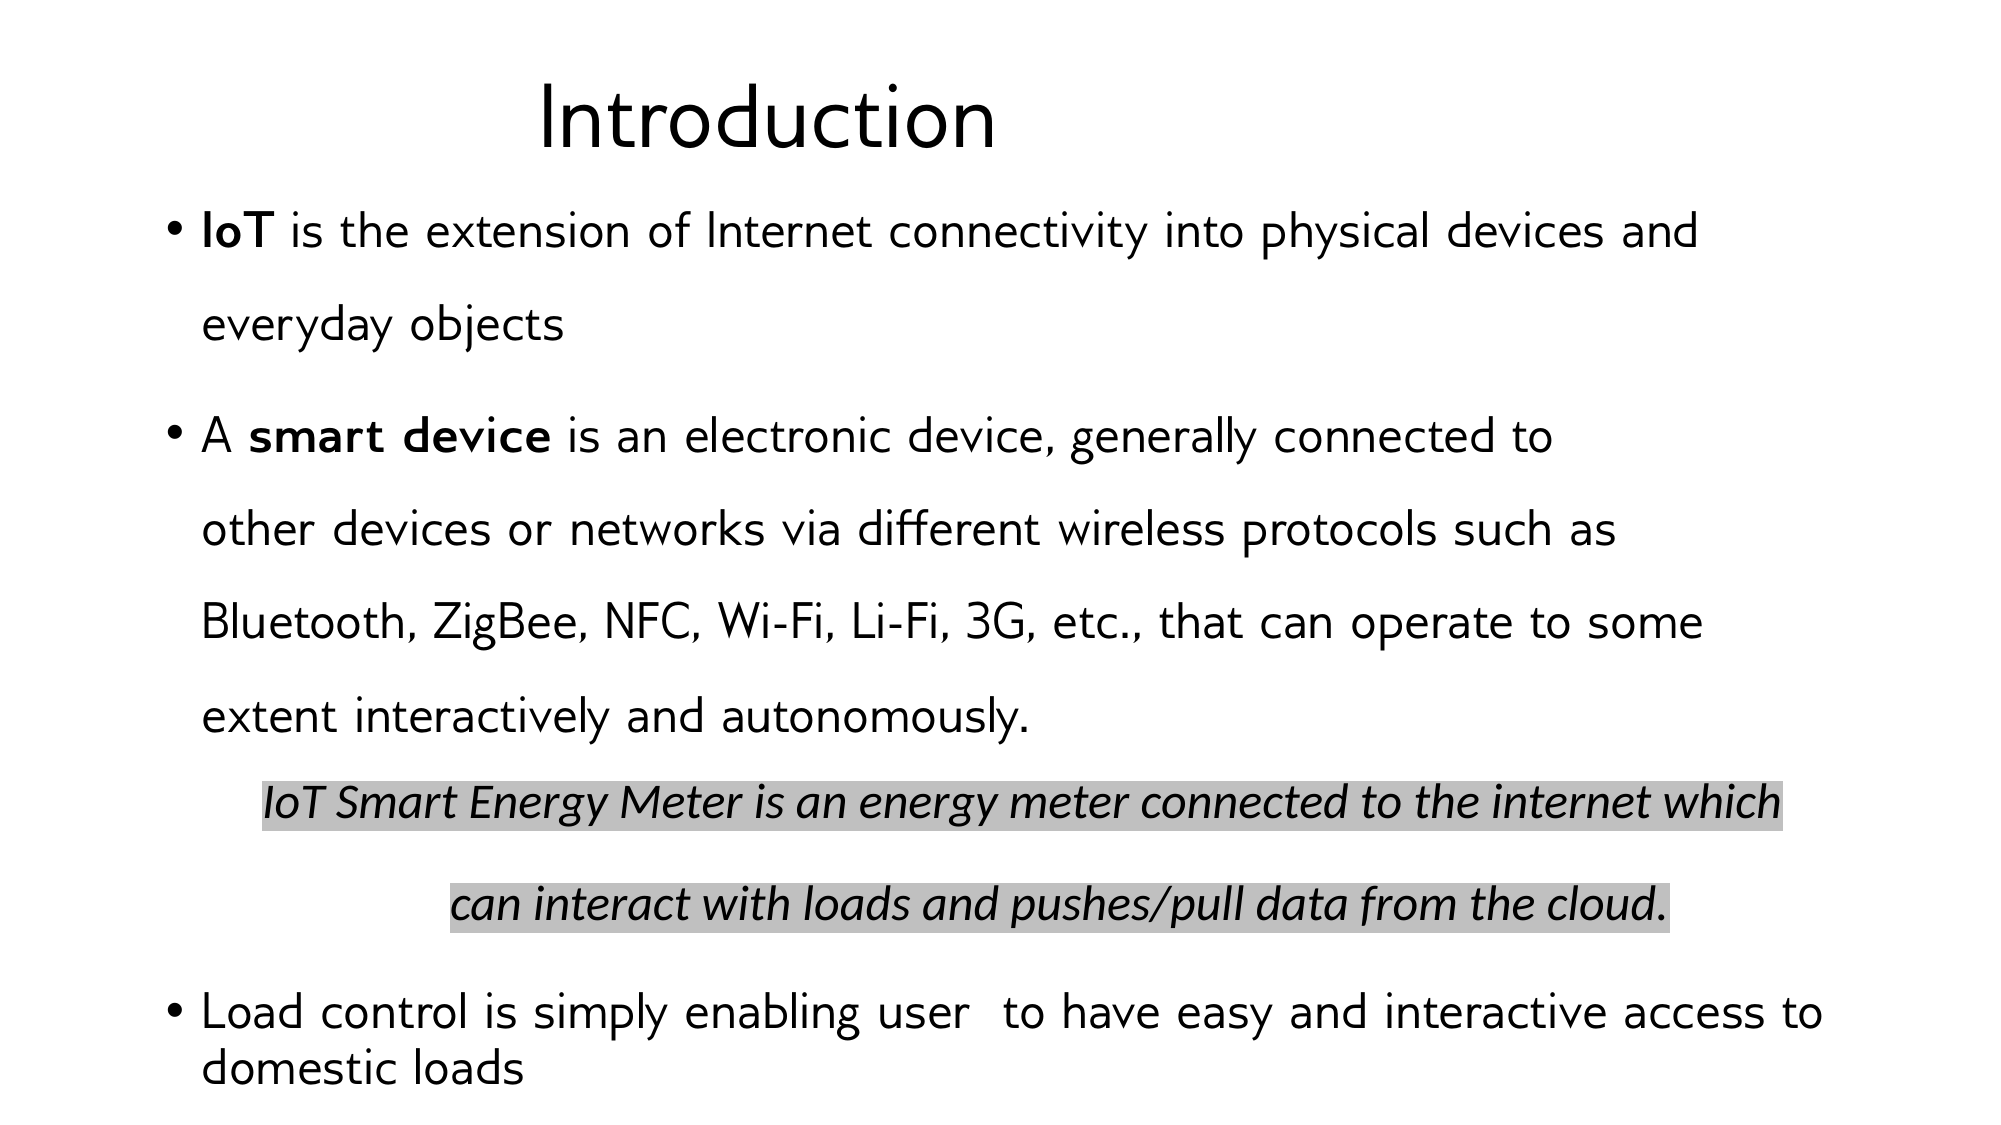

# Introduction
IoT is the extension of Internet connectivity into physical devices and
everyday objects
A smart device is an electronic device, generally connected to other devices or networks via different wireless protocols such as Bluetooth, ZigBee, NFC, Wi-Fi, Li-Fi, 3G, etc., that can operate to some extent interactively and autonomously.

Load control is simply enabling user  to have easy and interactive access to domestic loads
IoT Smart Energy Meter is an energy meter connected to the internet which can interact with loads and pushes/pull data from the cloud.